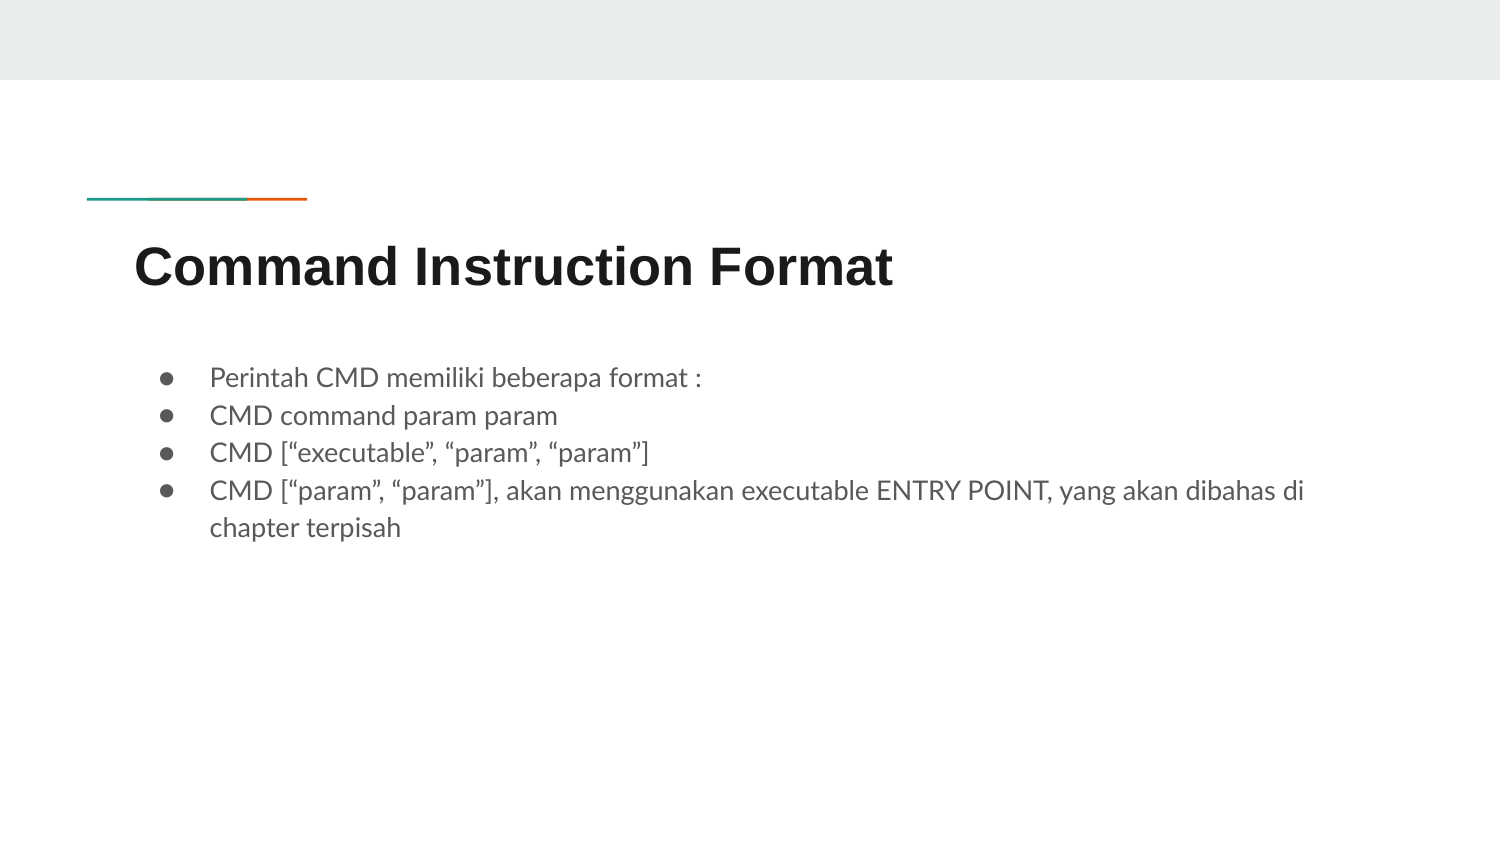

# Command Instruction Format
Perintah CMD memiliki beberapa format :
CMD command param param
CMD [“executable”, “param”, “param”]
CMD [“param”, “param”], akan menggunakan executable ENTRY POINT, yang akan dibahas di chapter terpisah